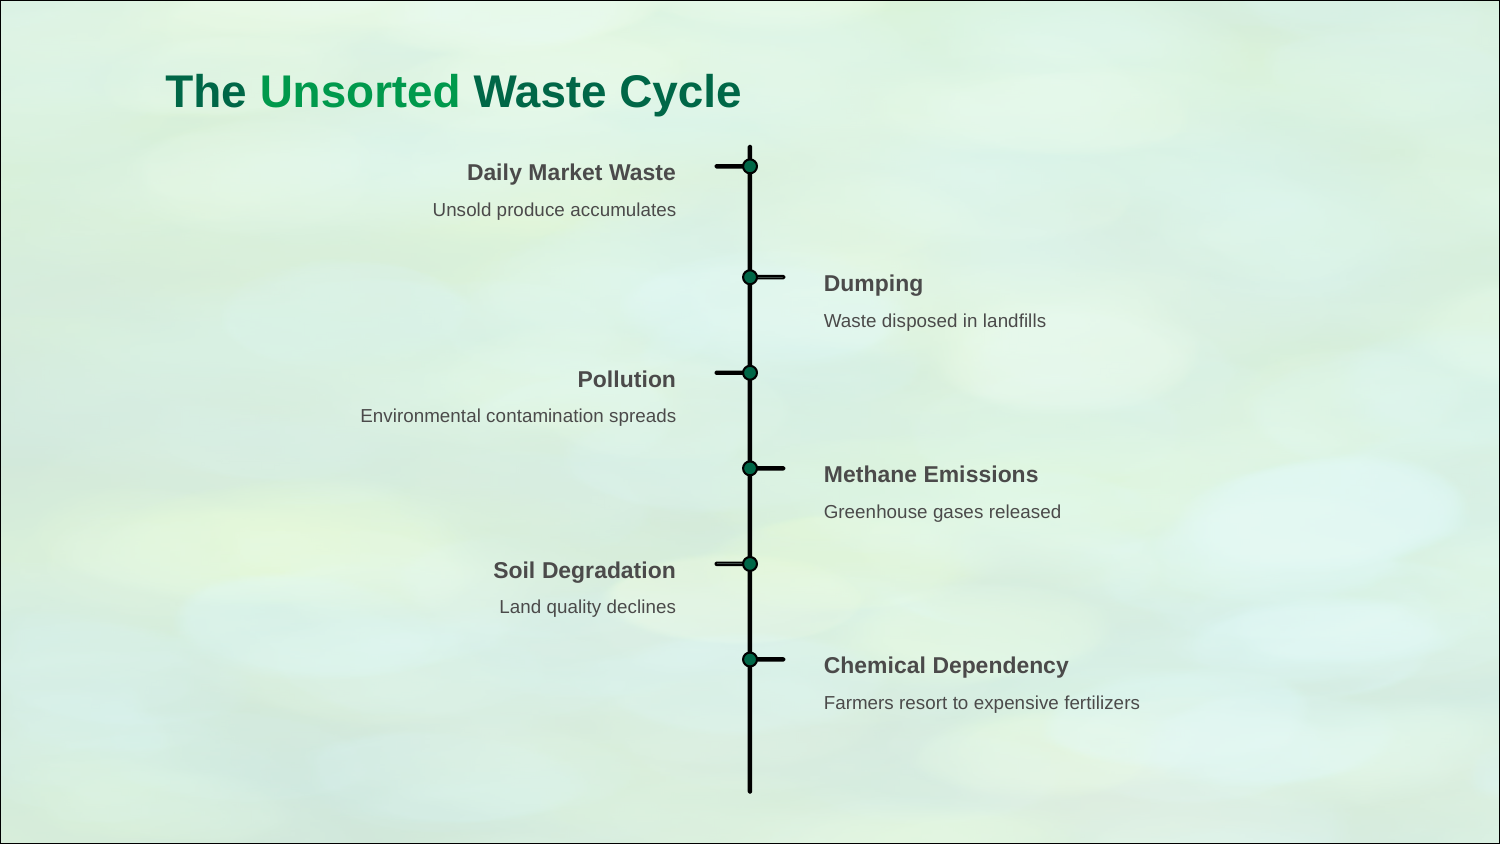

The Unsorted Waste Cycle

Daily Market Waste

Unsold produce accumulates
Dumping

Waste disposed in landfills
Pollution

Environmental contamination spreads
Methane Emissions

Greenhouse gases released
Soil Degradation

Land quality declines
Chemical Dependency

Farmers resort to expensive fertilizers